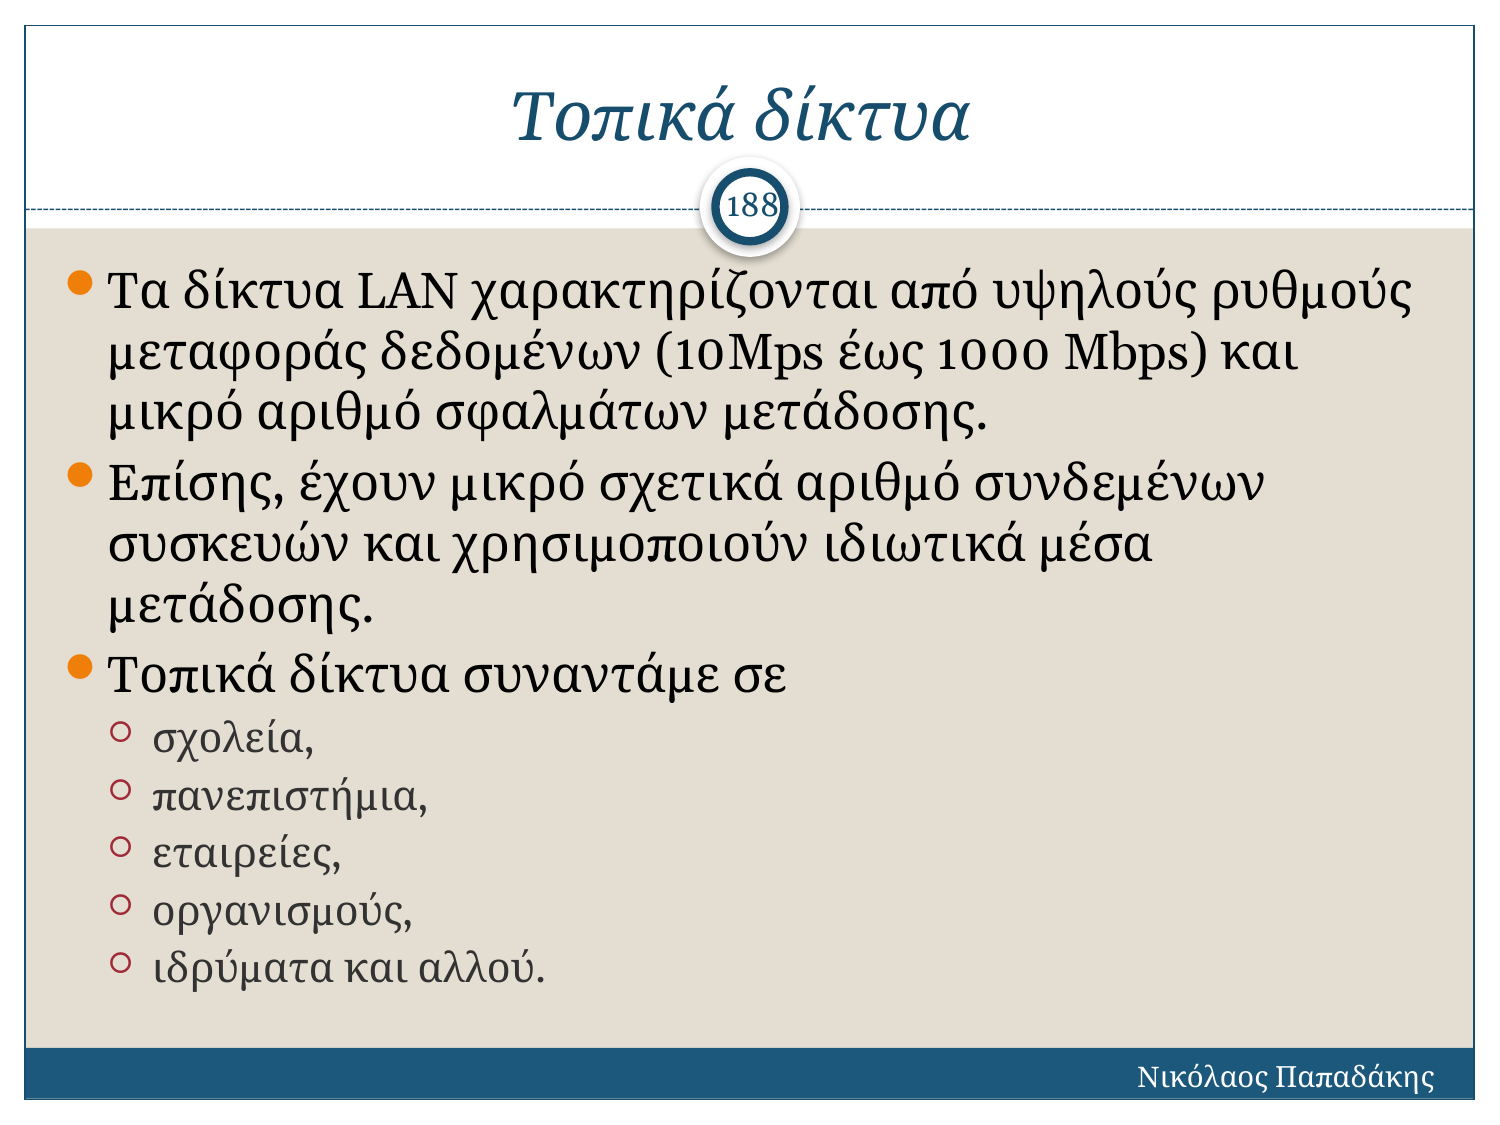

# Τοπικά δίκτυα
188
Τα δίκτυα LΑΝ χαρακτηρίζονται από υψηλούς ρυθμούς μεταφοράς δεδομένων (10Mps έως 1000 Mbps) και μικρό αριθμό σφαλμάτων μετάδοσης.
Επίσης, έχουν μικρό σχετικά αριθμό συνδεμένων συσκευών και χρησιμοποιούν ιδιωτικά μέσα μετάδοσης.
Τοπικά δίκτυα συναντάμε σε
σχολεία,
πανεπιστήμια,
εταιρείες,
οργανισμούς,
ιδρύματα και αλλού.
Νικόλαος Παπαδάκης